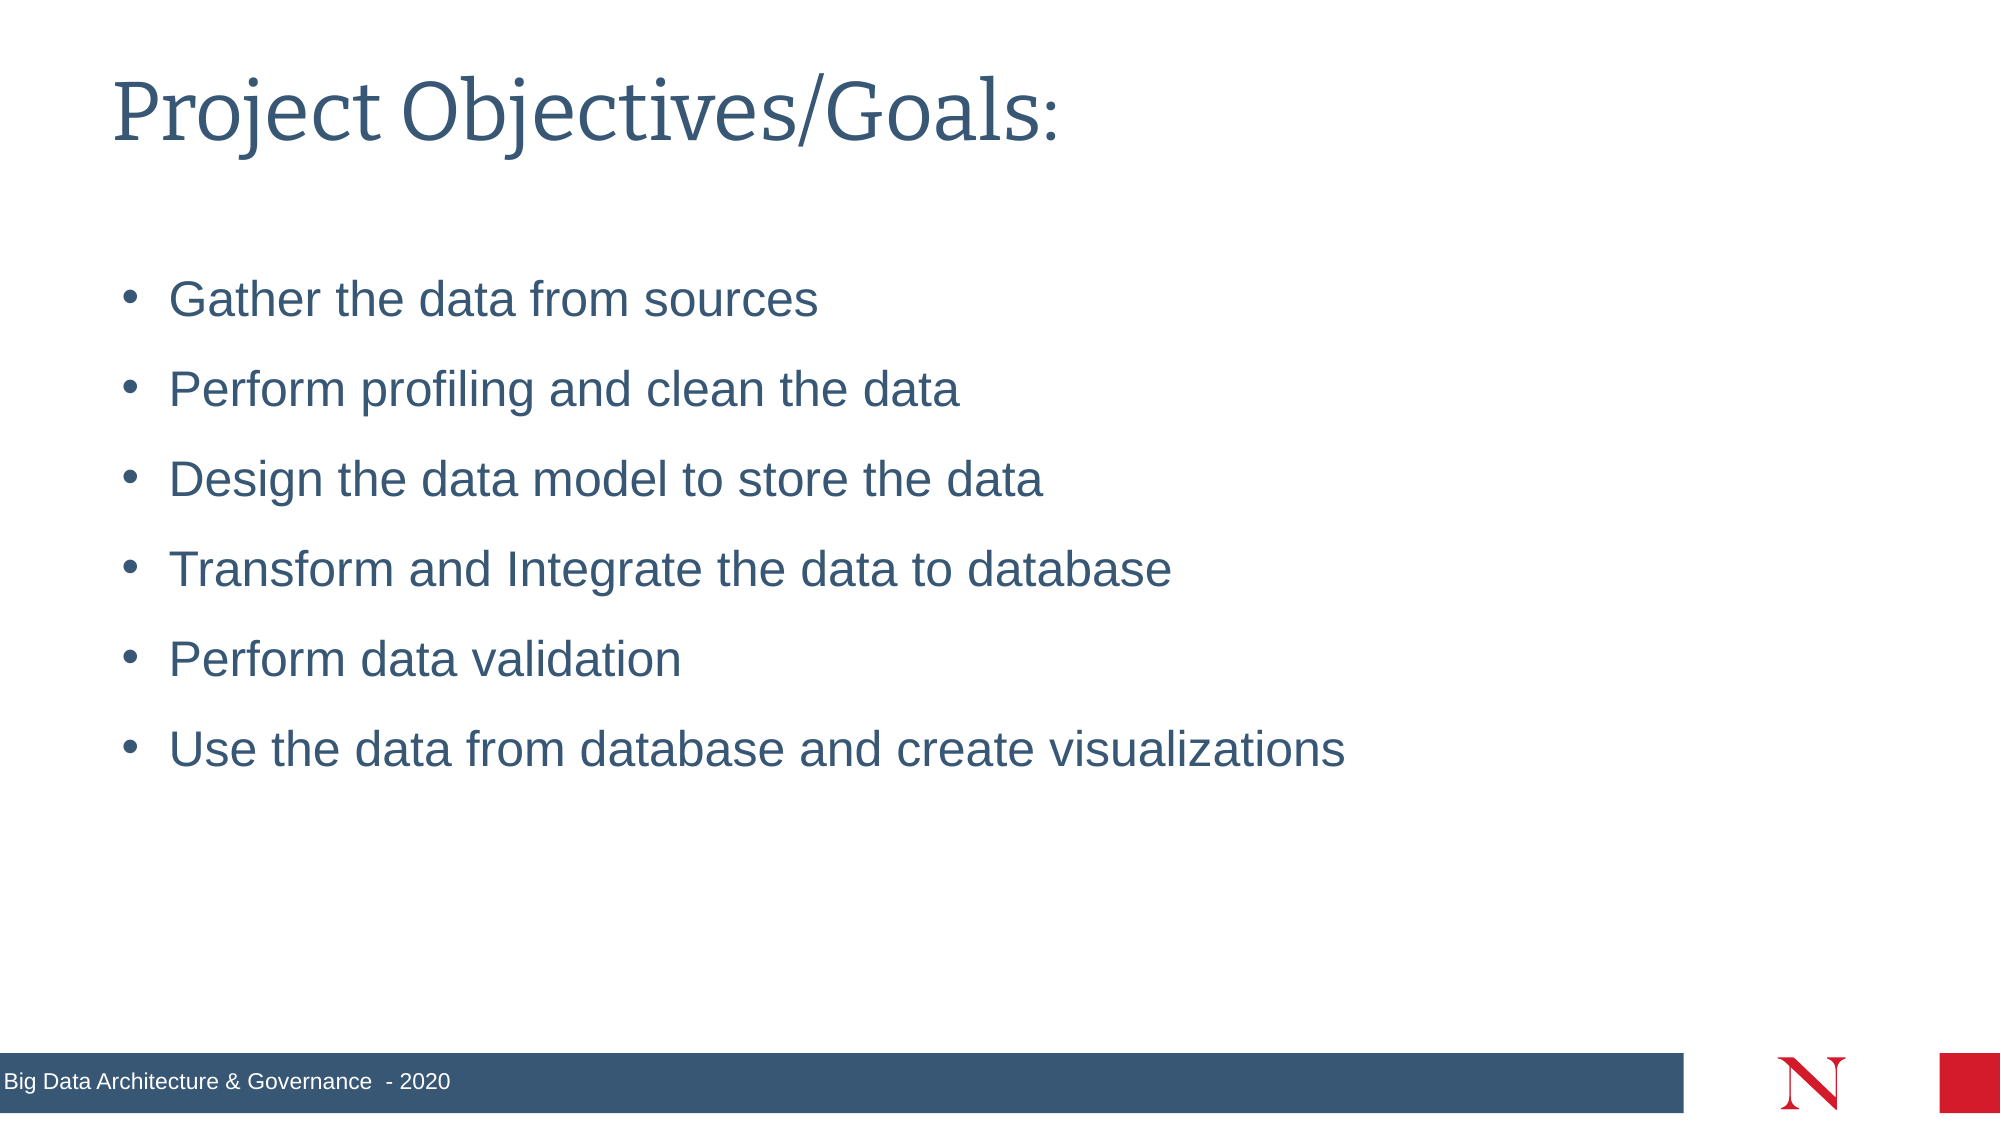

# Project Objectives/Goals:
Gather the data from sources
Perform profiling and clean the data
Design the data model to store the data
Transform and Integrate the data to database
Perform data validation
Use the data from database and create visualizations